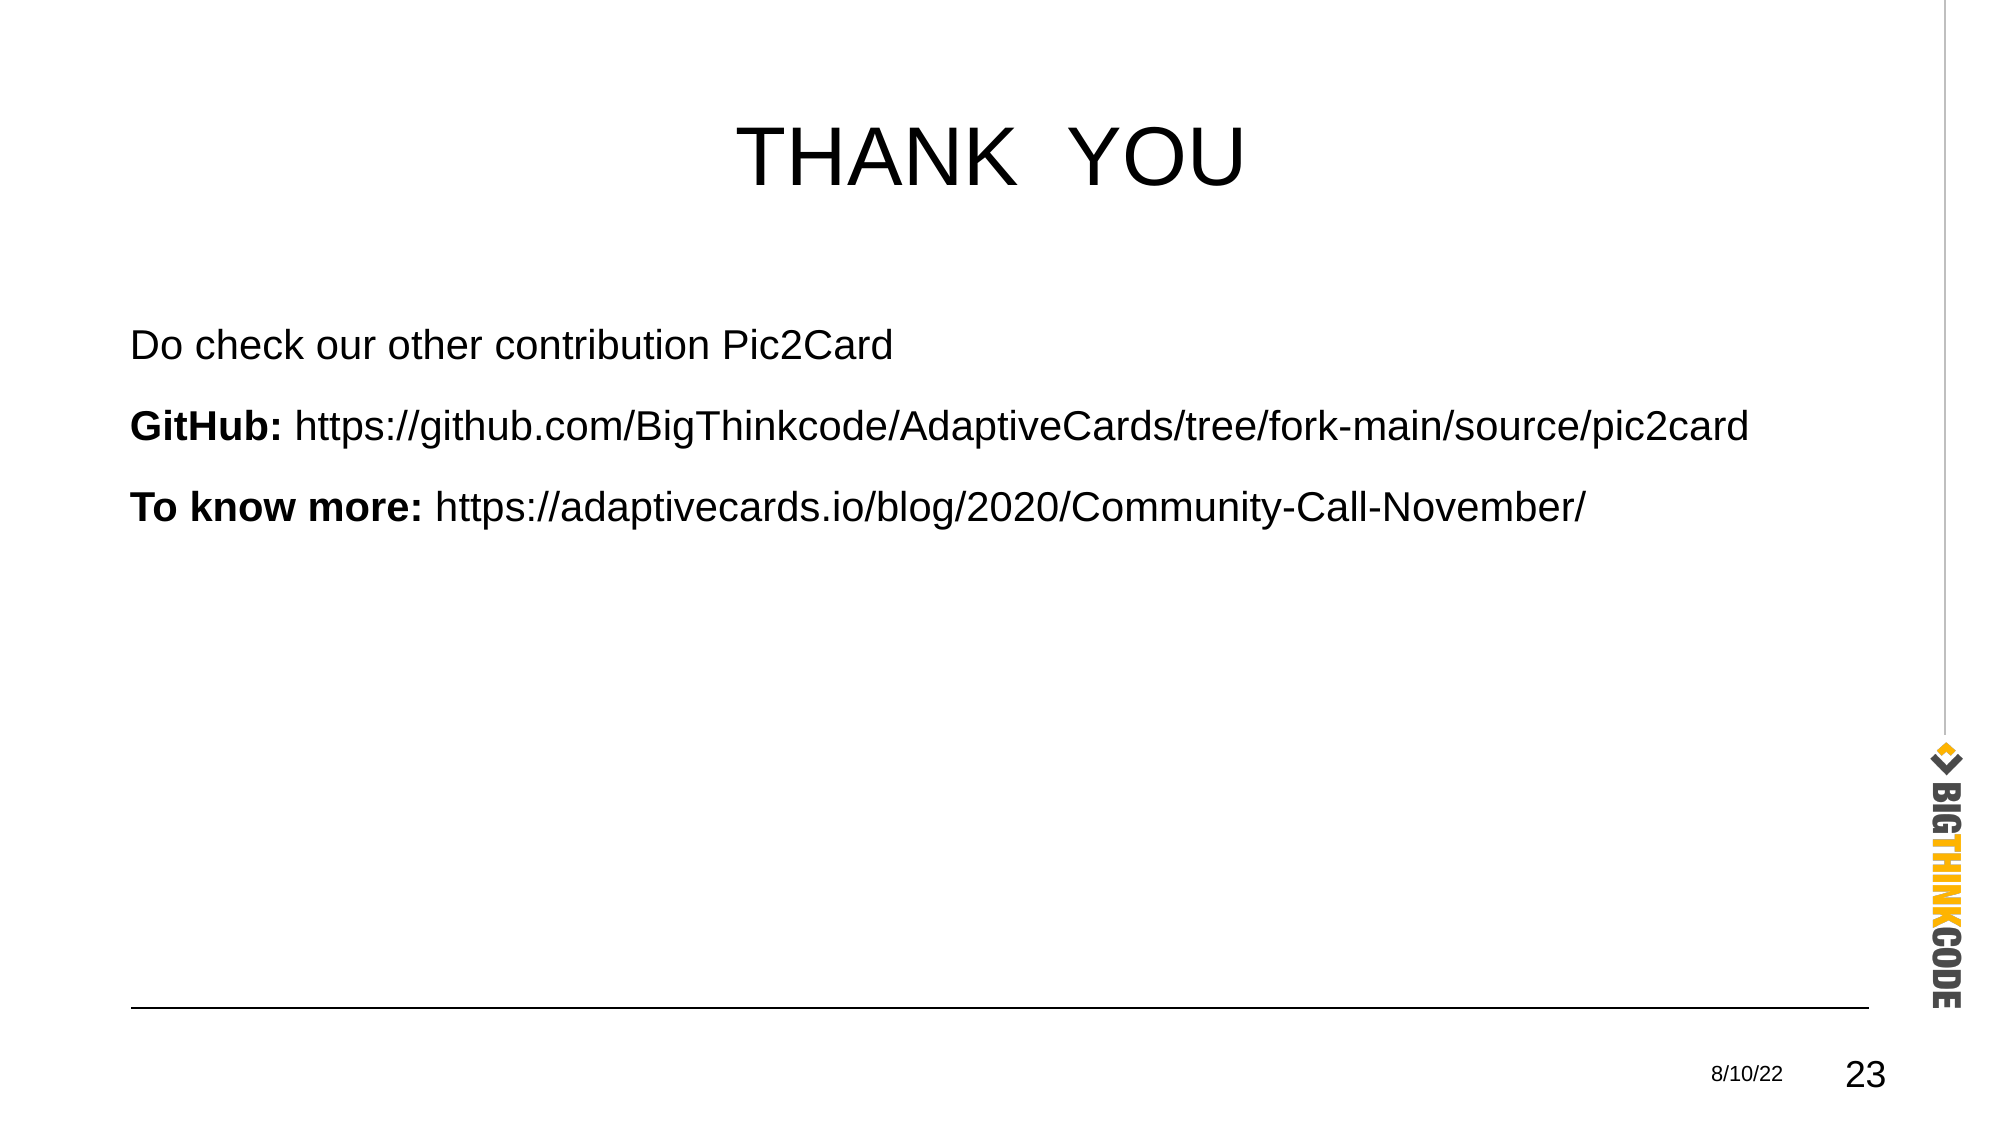

# Thank  you
Do check our other contribution Pic2Card
GitHub: https://github.com/BigThinkcode/AdaptiveCards/tree/fork-main/source/pic2card
To know more: https://adaptivecards.io/blog/2020/Community-Call-November/
8/10/22
23